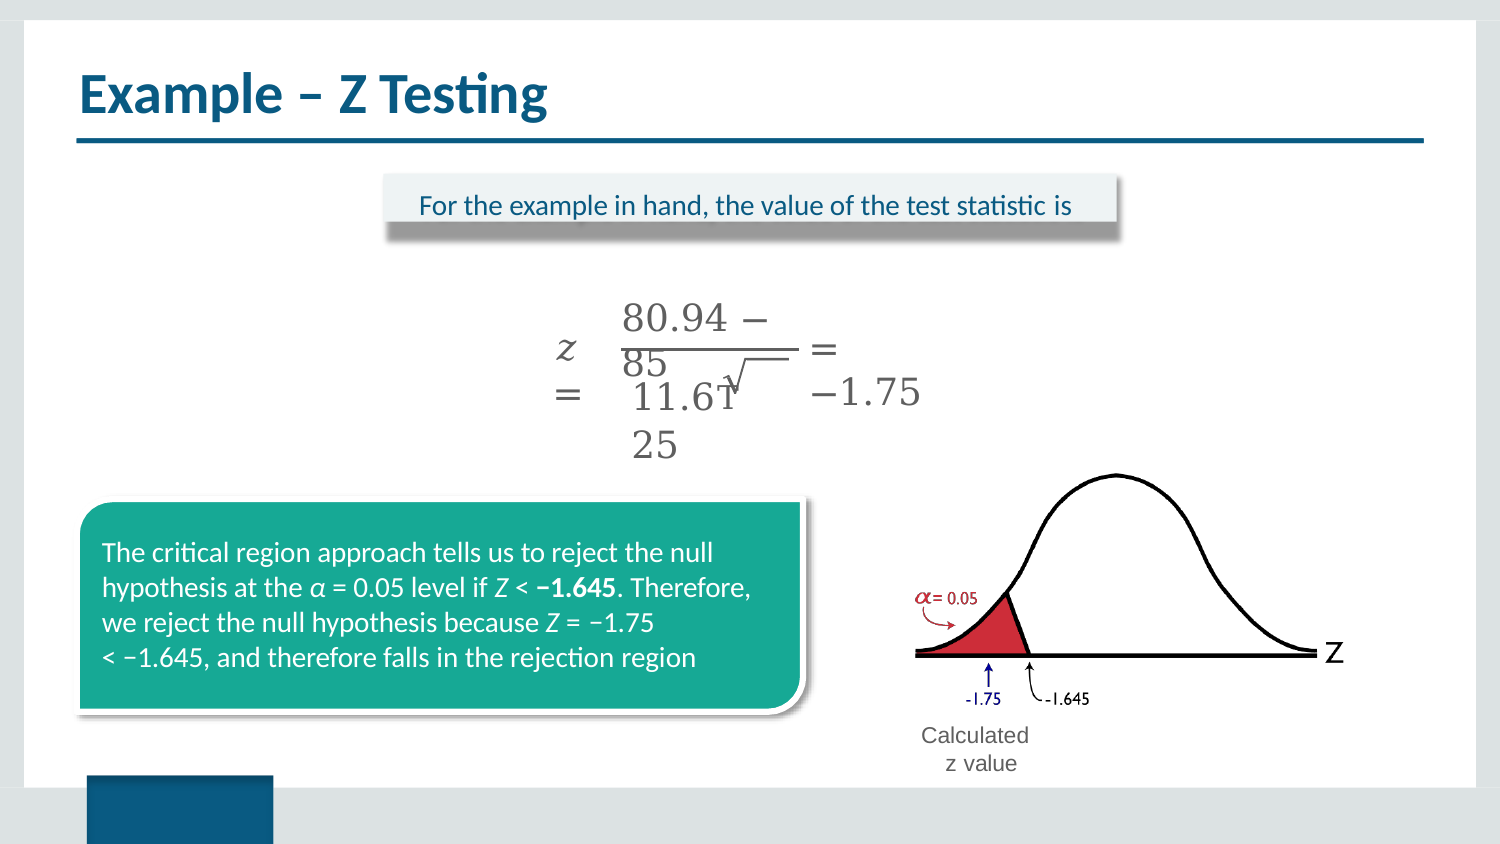

# Example – Z Testing

For the example in hand, the value of the test statistic is

80.94 − 85
𝑧 =
= −1.75

11.6Τ	25

The critical region approach tells us to reject the null  hypothesis at the α = 0.05 level if Z < −1.645. Therefore,  we reject the null hypothesis because Z = −1.75
< −1.645, and therefore falls in the rejection region
Calculated  z value